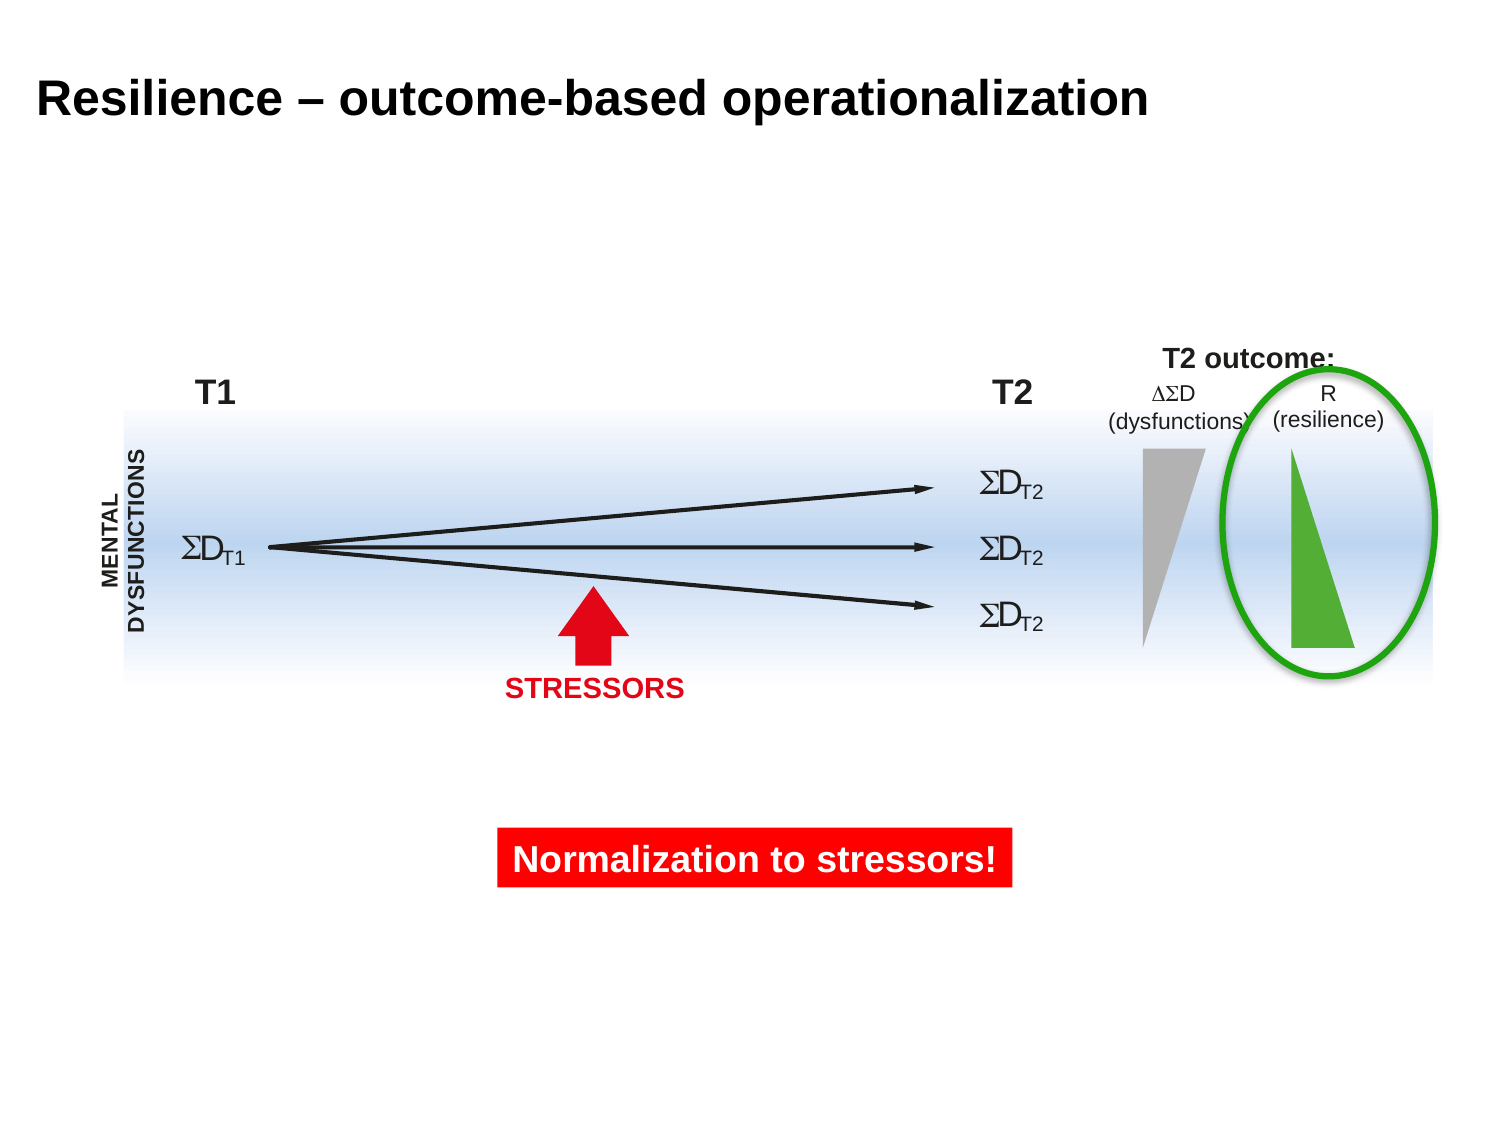

Resilience – outcome-based operationalization

T2 outcome:
ΔΣD
R

(resilience)
(dysfunctions)

T1
T2

S
N
O
L
I
T
A
C
T
N
N
E
U
F
M
S
Y
D
Σ
D
T2

Σ
Σ
D

T2

D
Σ

T2
D
T1
RT2	=     1 / (ΔΣP / ΣS)
	=    ΣS / ΔΣP

     STRESSORS
Normalization to stressors!